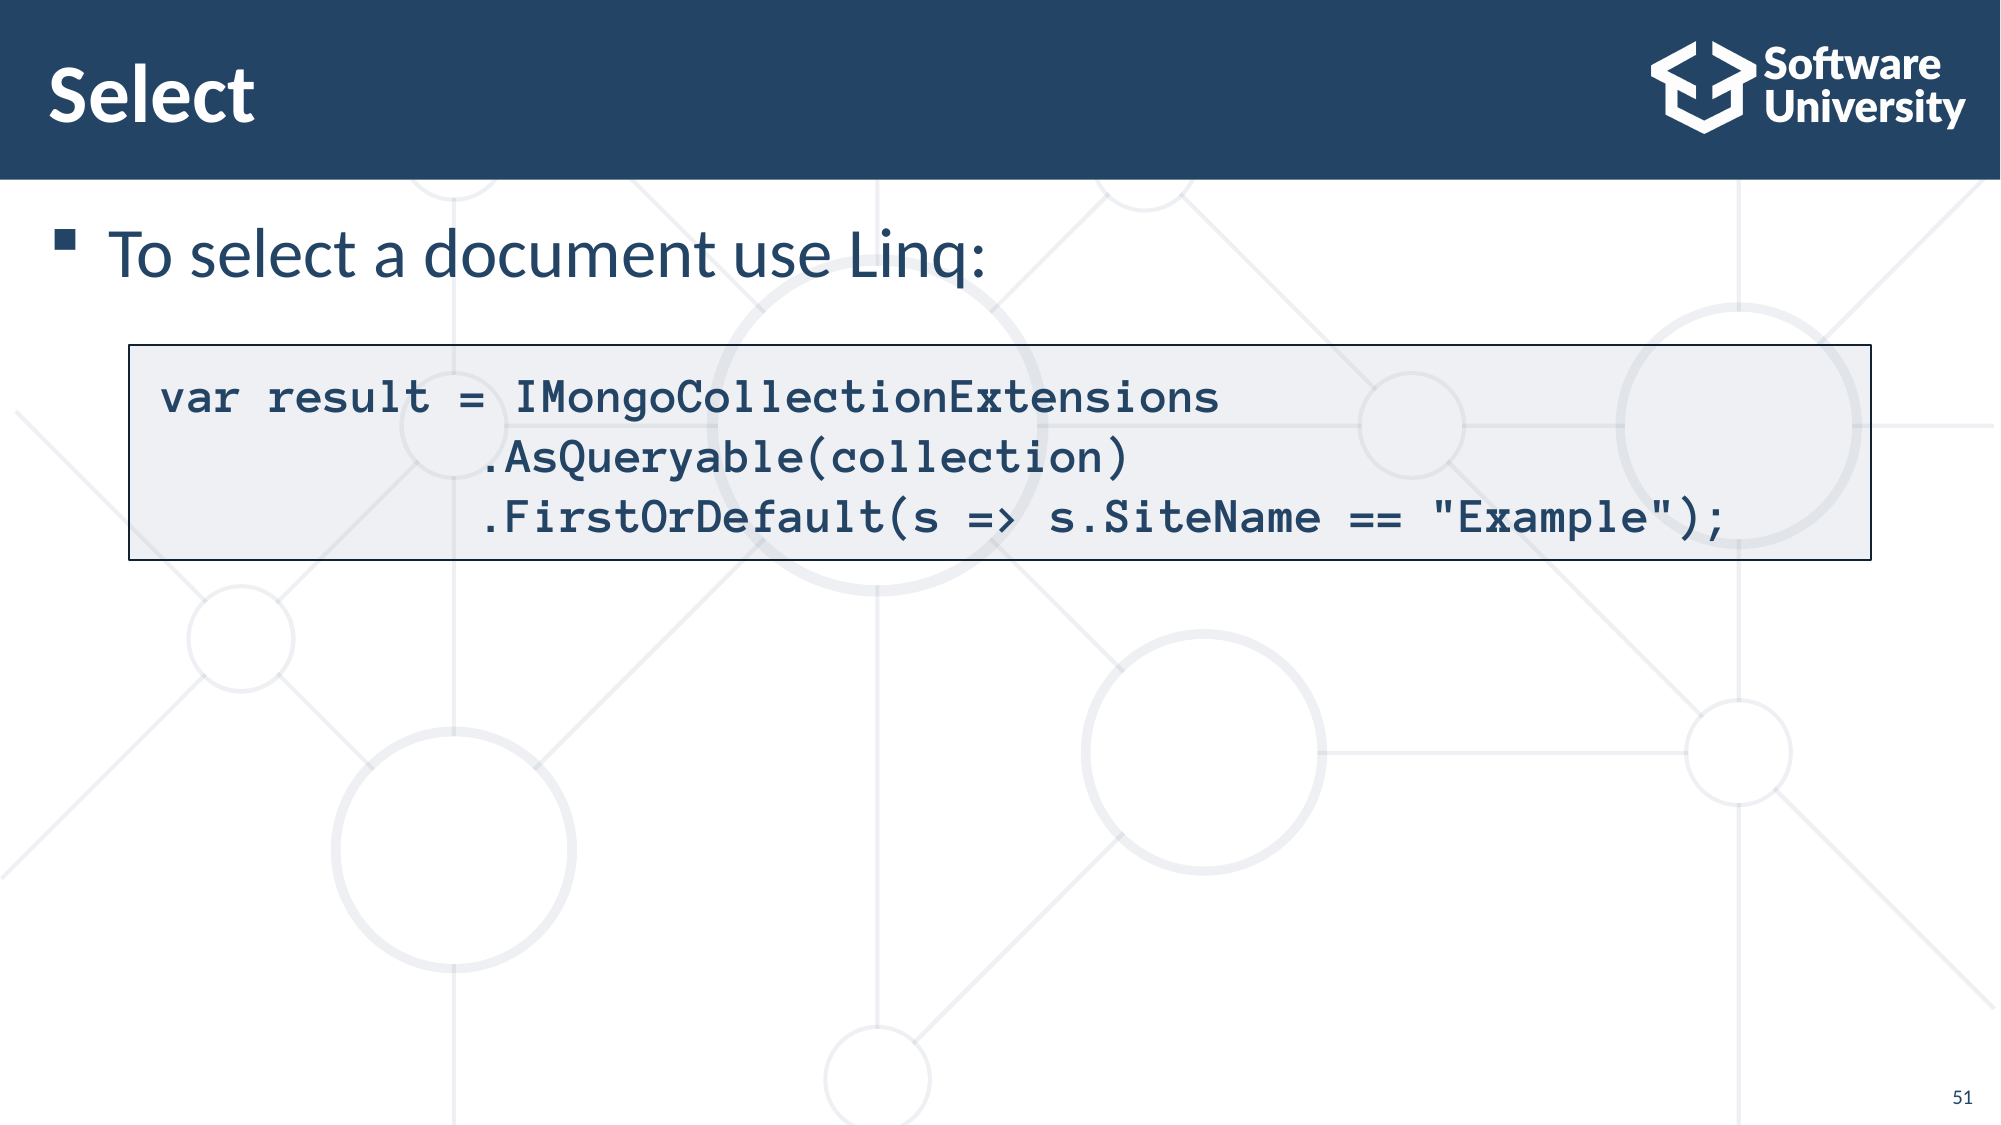

# Select
To select a document use Linq:
 var result = IMongoCollectionExtensions
            .AsQueryable(collection)
            .FirstOrDefault(s => s.SiteName == "Example");
51